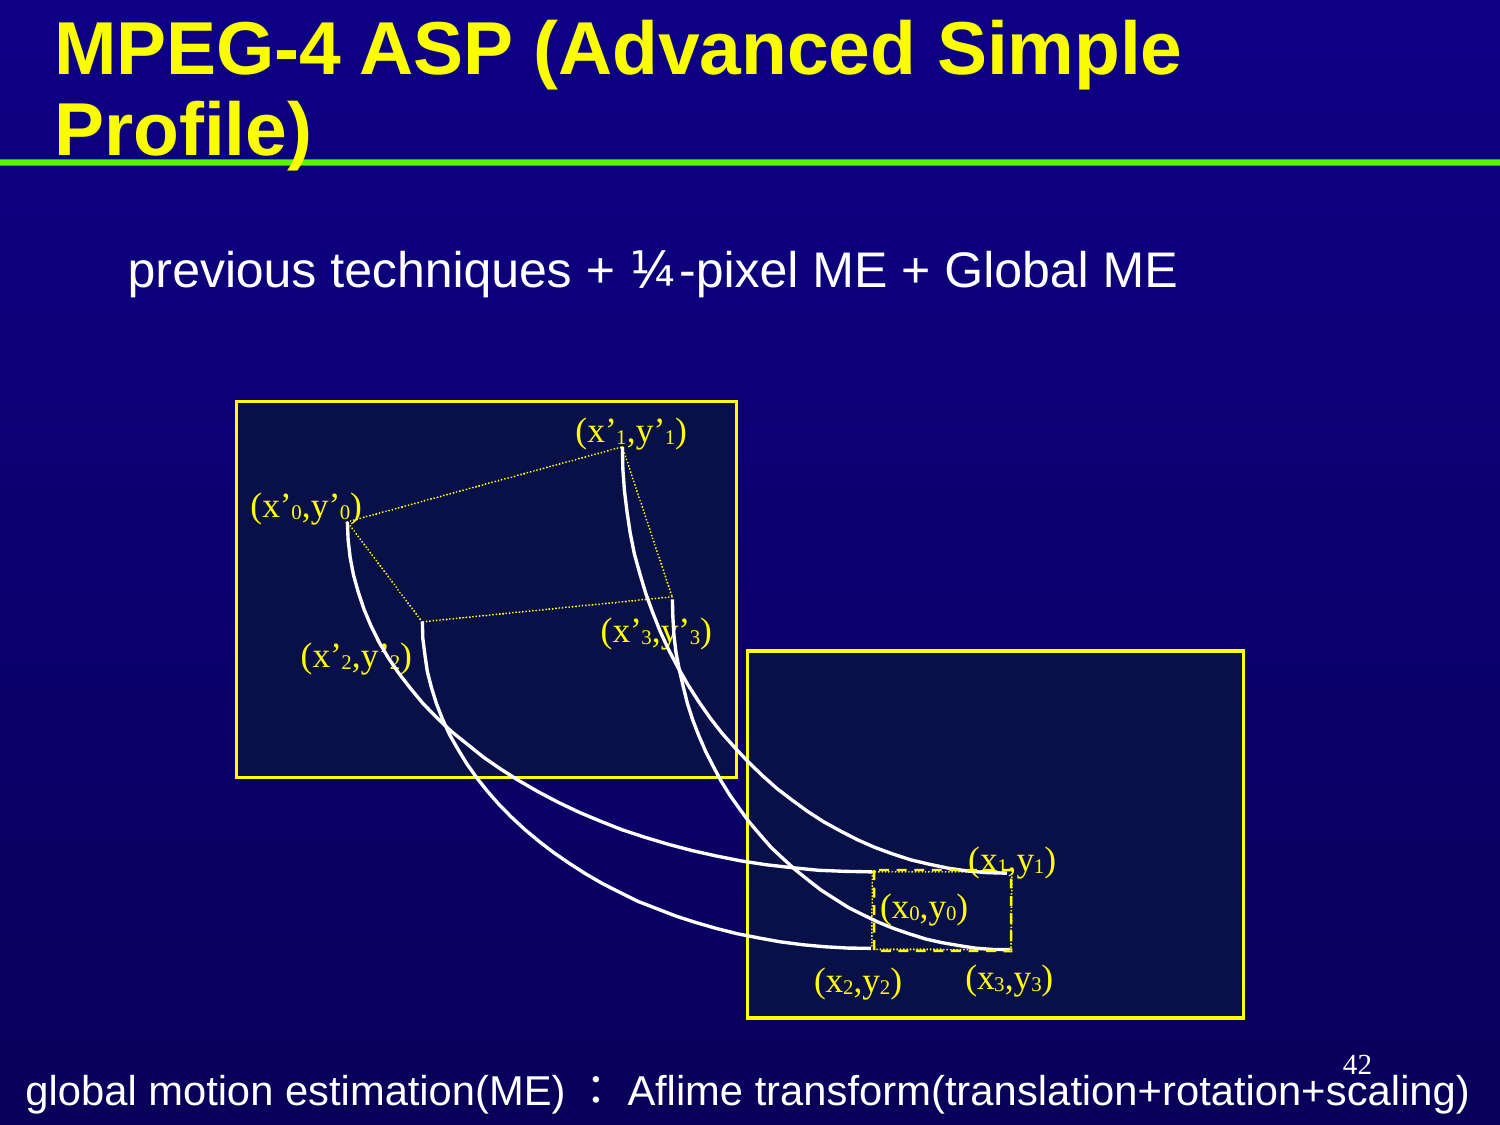

# MPEG-4 ASP (Advanced Simple Profile)
previous techniques + ¼-pixel ME + Global ME

(
x’
,y’
)
1
1

(
x’
,y’
)
0
0

(
x’
,y’
)

3
3
(
x’
,y’
)
2
2

(
x
,y
)
1
1

(
x
,y
)
0
0

(
x
,y
)
(
x
,y
)
3
3
2
2

42
global motion estimation(ME)：Aflime transform(translation+rotation+scaling)